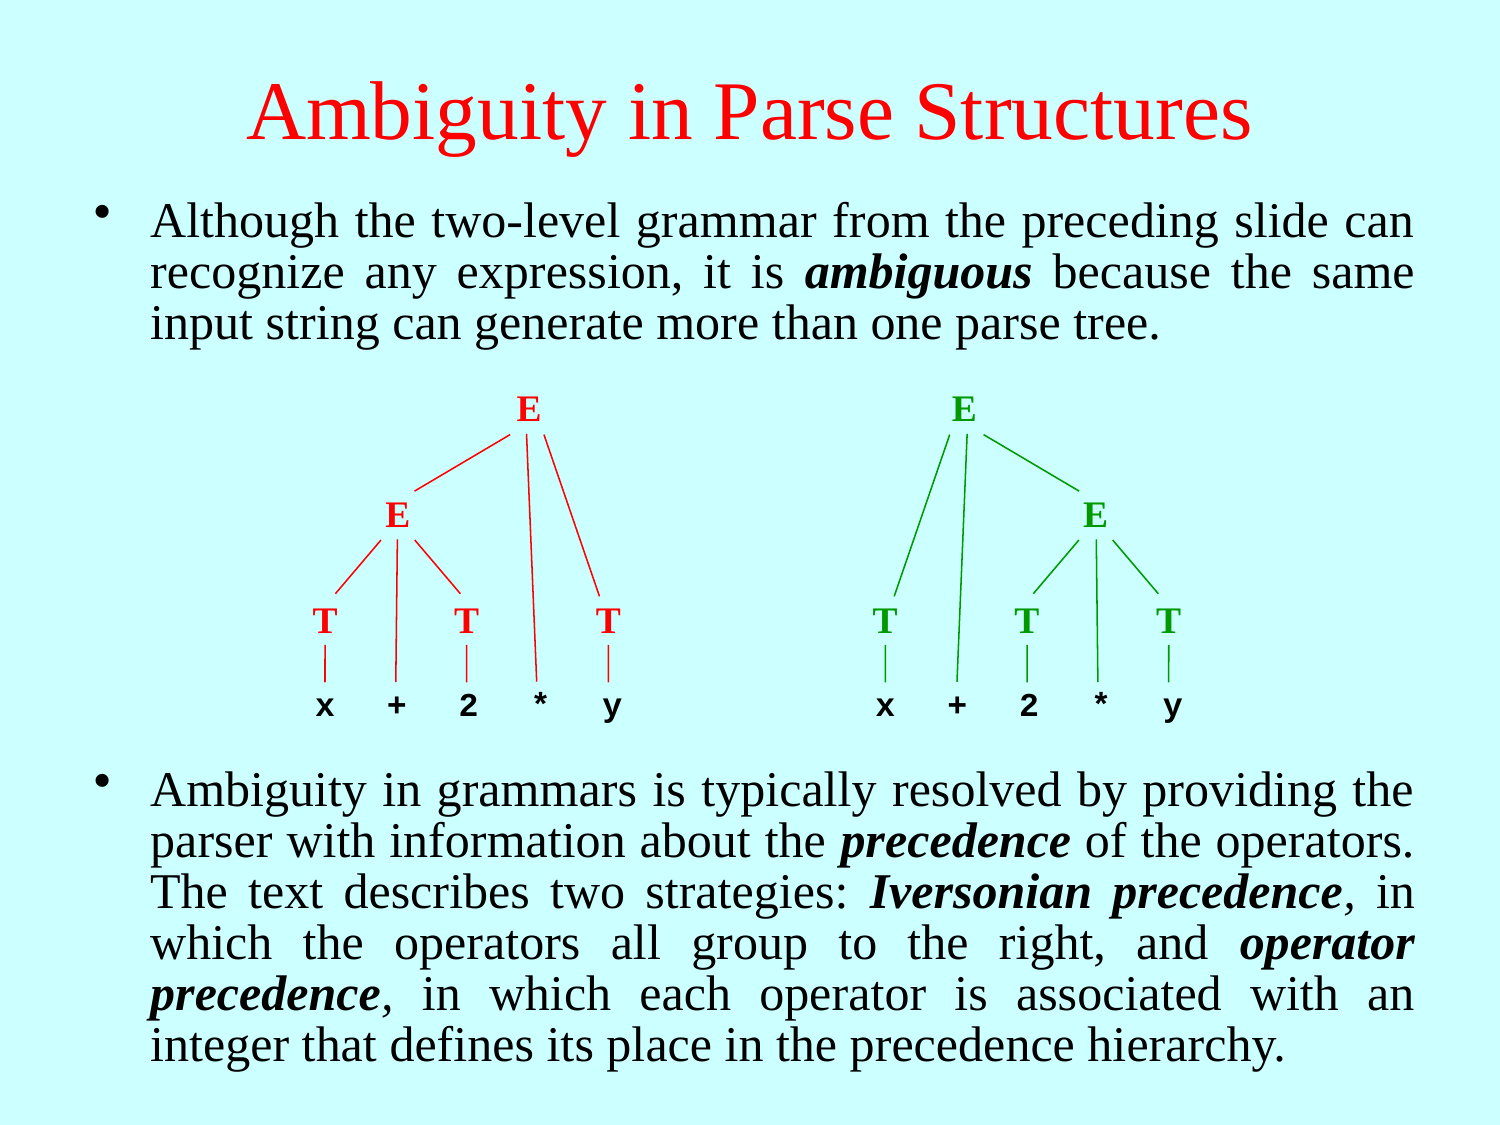

# Ambiguity in Parse Structures
Although the two-level grammar from the preceding slide can recognize any expression, it is ambiguous because the same input string can generate more than one parse tree.
E

E

T
T
T

E

E

T
T
T

x
+
2
*
y
x
+
2
*
y
Ambiguity in grammars is typically resolved by providing the parser with information about the precedence of the operators. The text describes two strategies: Iversonian precedence, in which the operators all group to the right, and operator precedence, in which each operator is associated with an integer that defines its place in the precedence hierarchy.